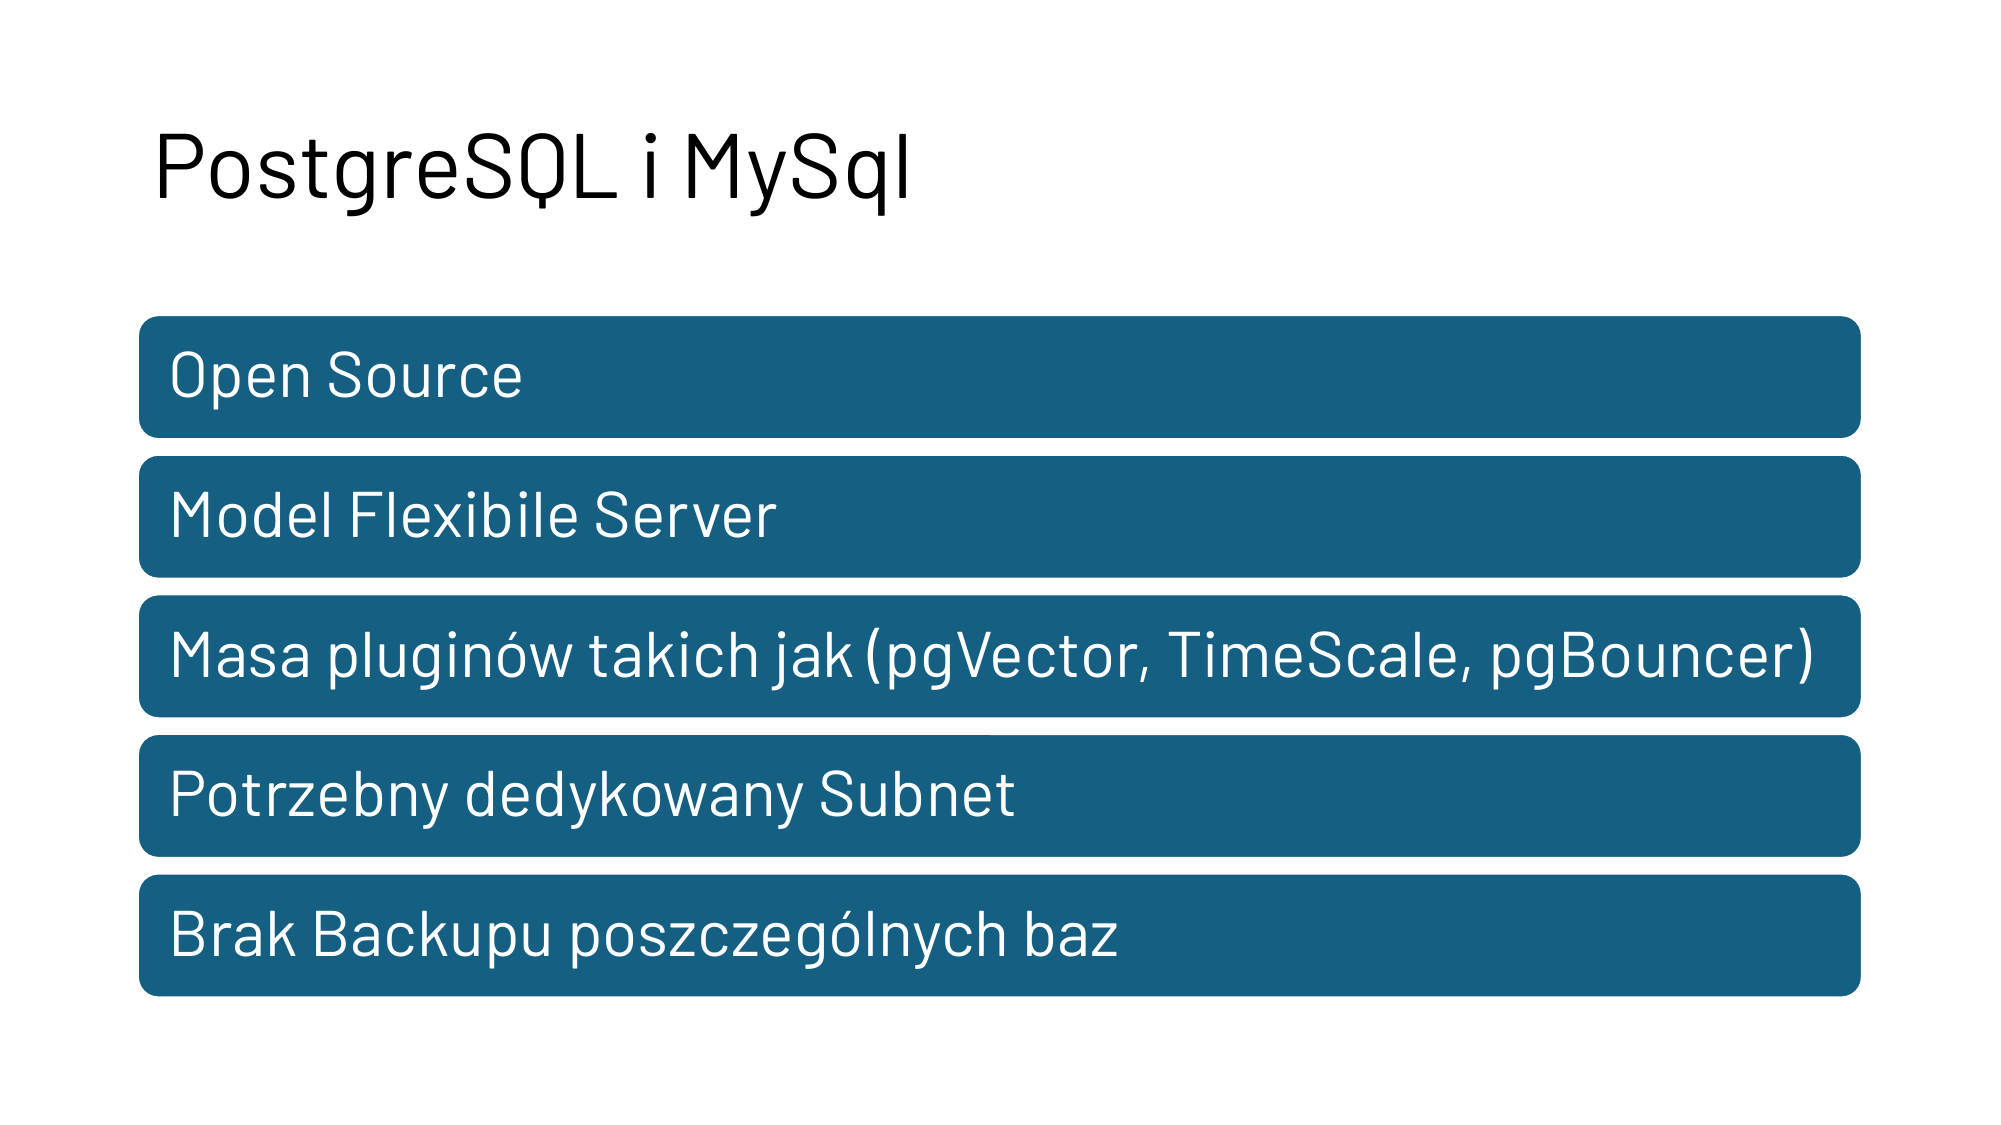

# PostgreSQL i MySql
Open Source
Model Flexibile Server
Masa pluginów takich jak (pgVector, TimeScale, pgBouncer)
Potrzebny dedykowany Subnet
Brak Backupu poszczególnych baz